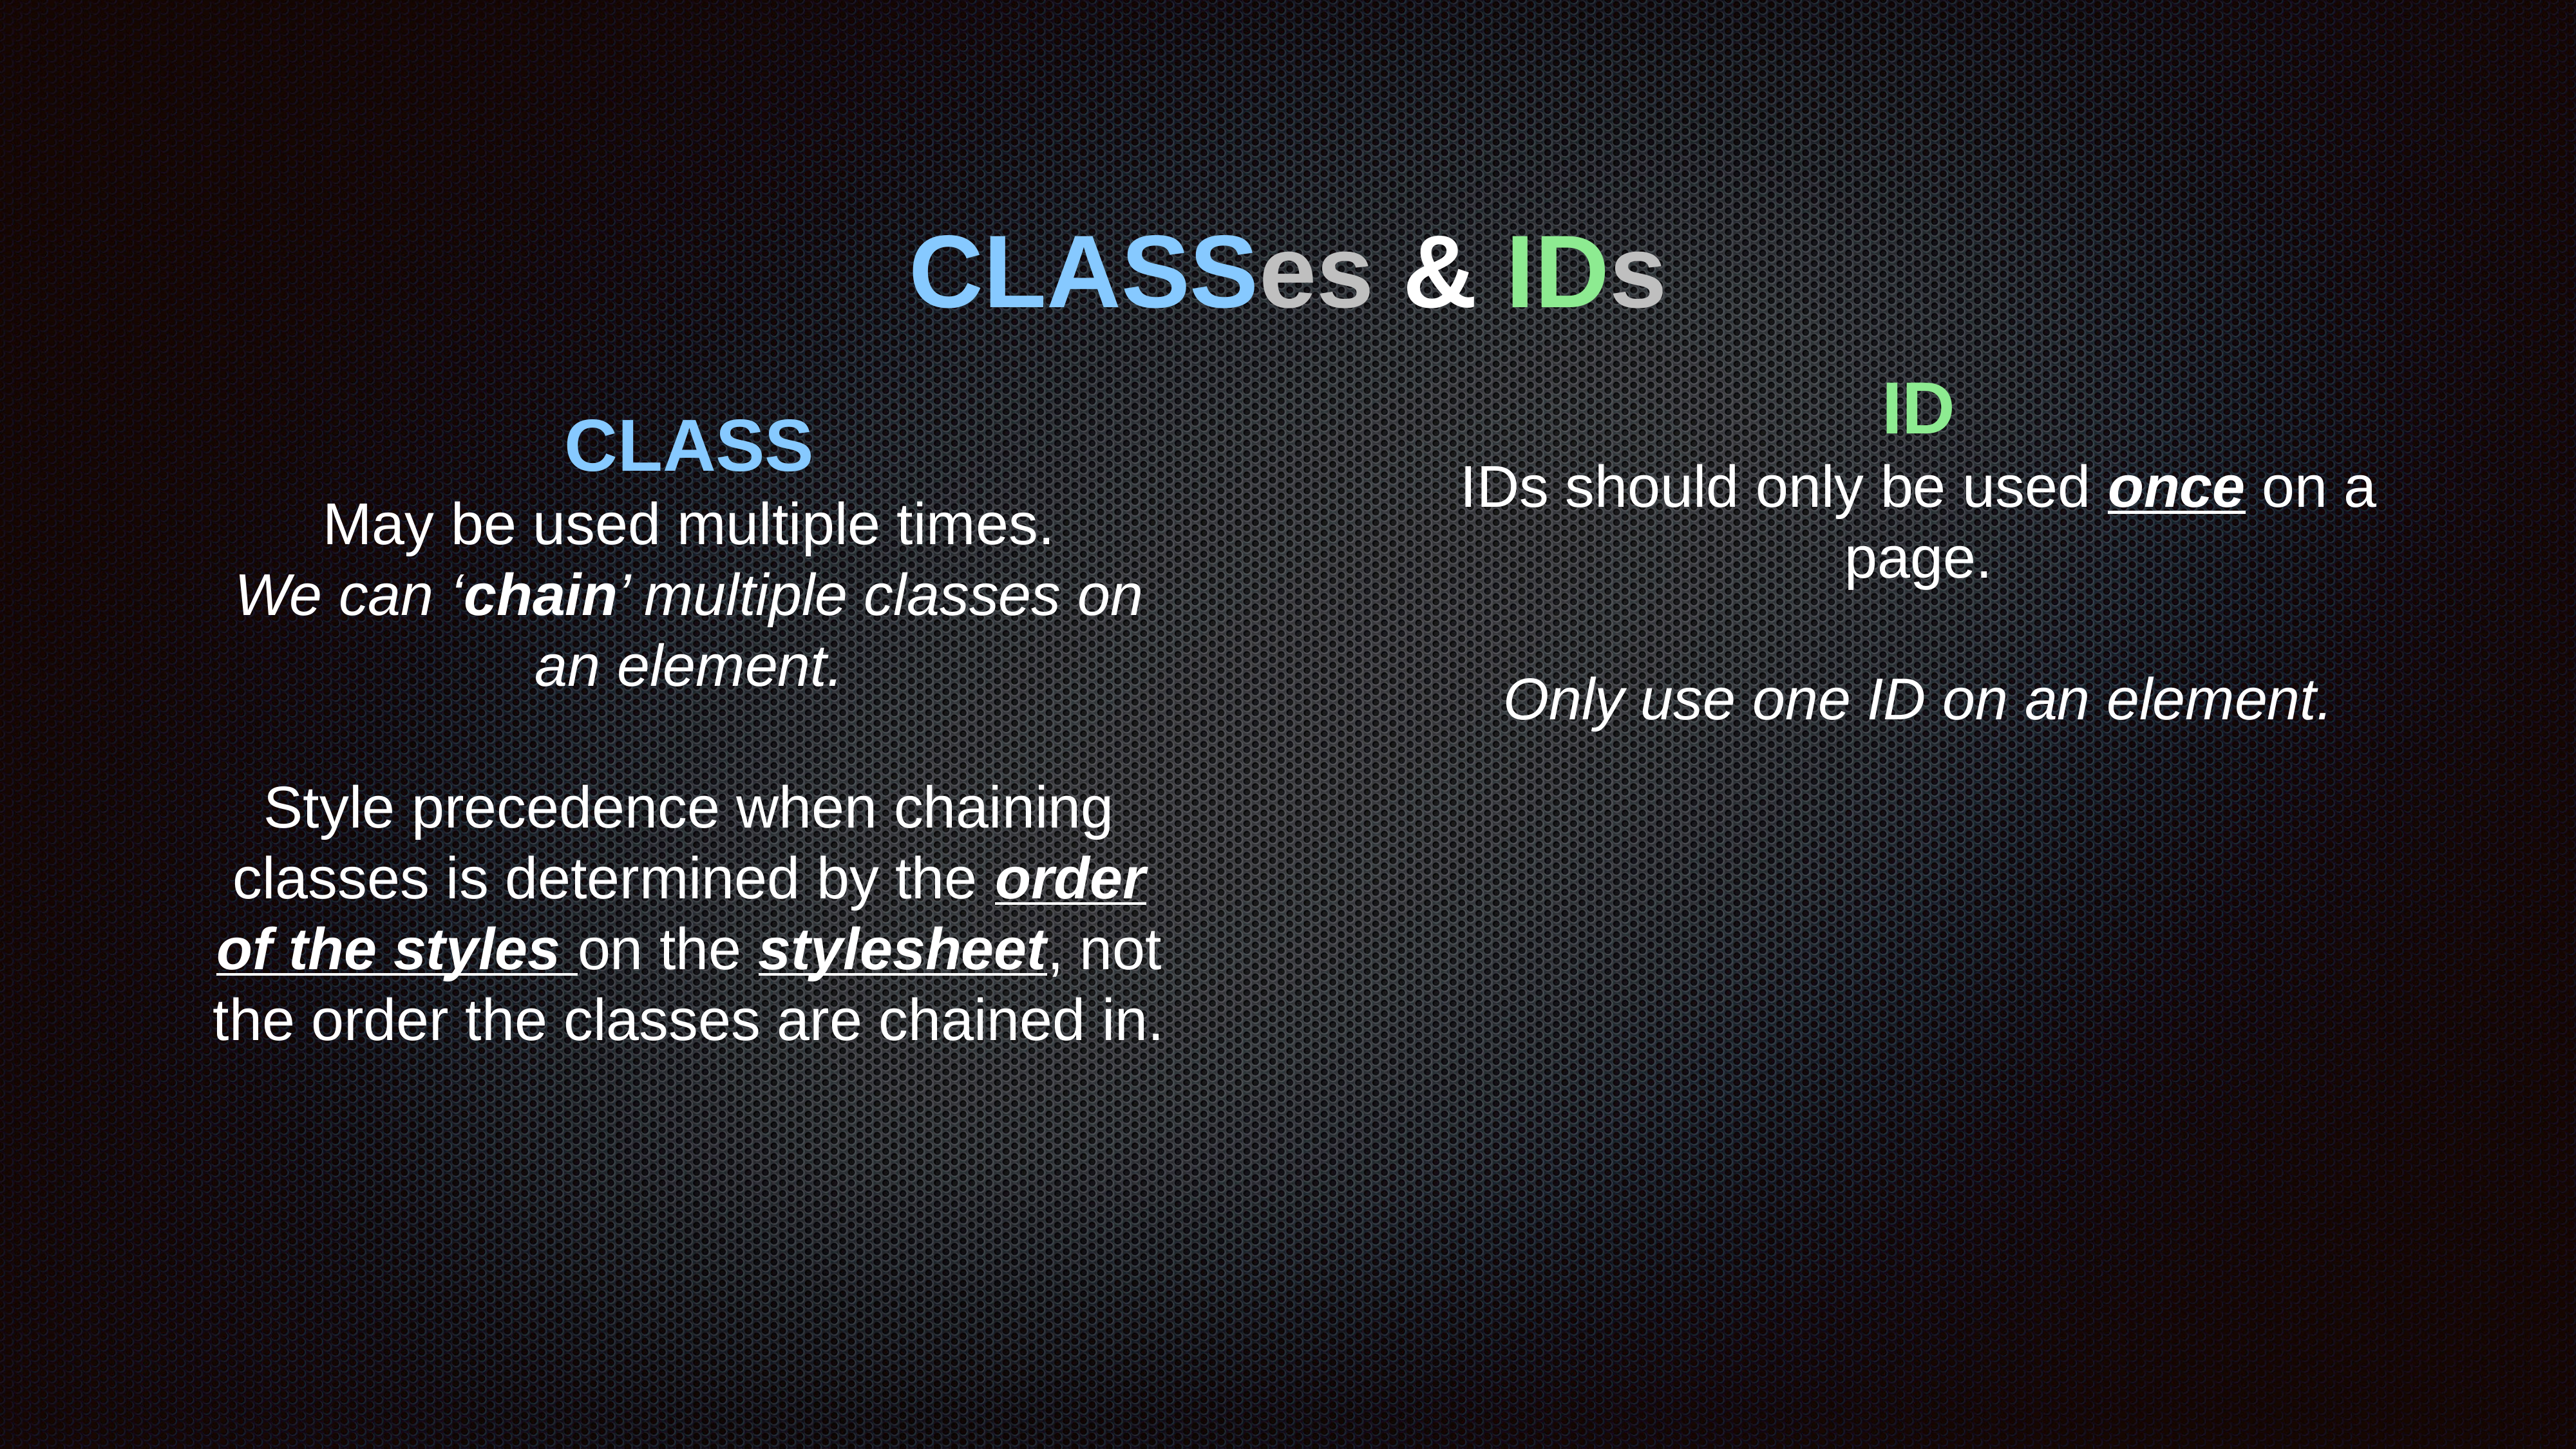

CLASSes & IDs
CLASS
May be used multiple times.
We can ‘chain’ multiple classes on an element.

Style precedence when chaining classes is determined by the order of the styles on the stylesheet, not the order the classes are chained in.
ID
IDs should only be used once on a page.

Only use one ID on an element.